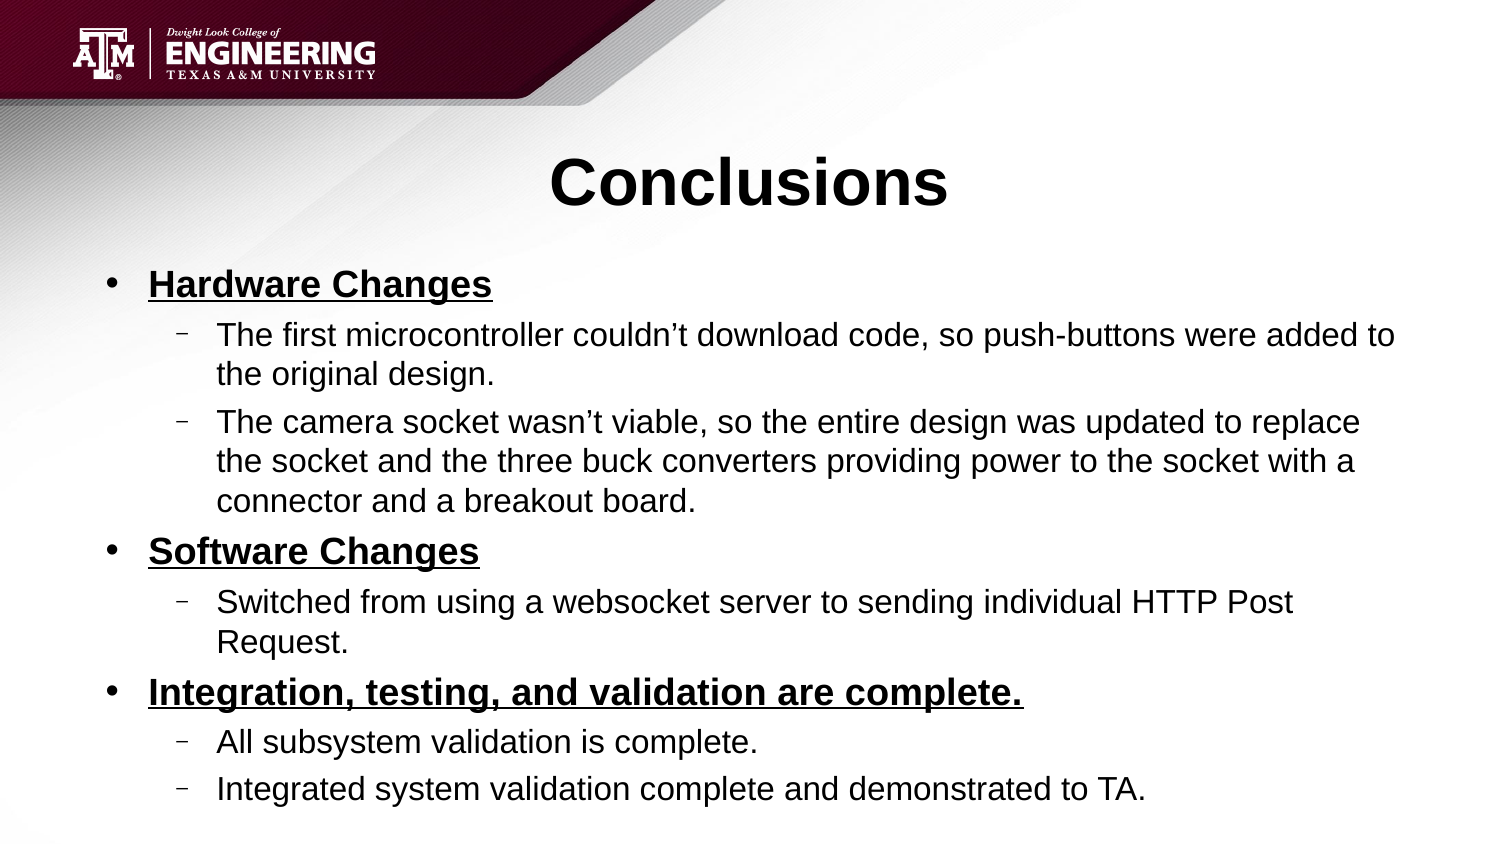

# Conclusions
Hardware Changes
The first microcontroller couldn’t download code, so push-buttons were added to the original design.
The camera socket wasn’t viable, so the entire design was updated to replace the socket and the three buck converters providing power to the socket with a connector and a breakout board.
Software Changes
Switched from using a websocket server to sending individual HTTP Post Request.
Integration, testing, and validation are complete.
All subsystem validation is complete.
Integrated system validation complete and demonstrated to TA.